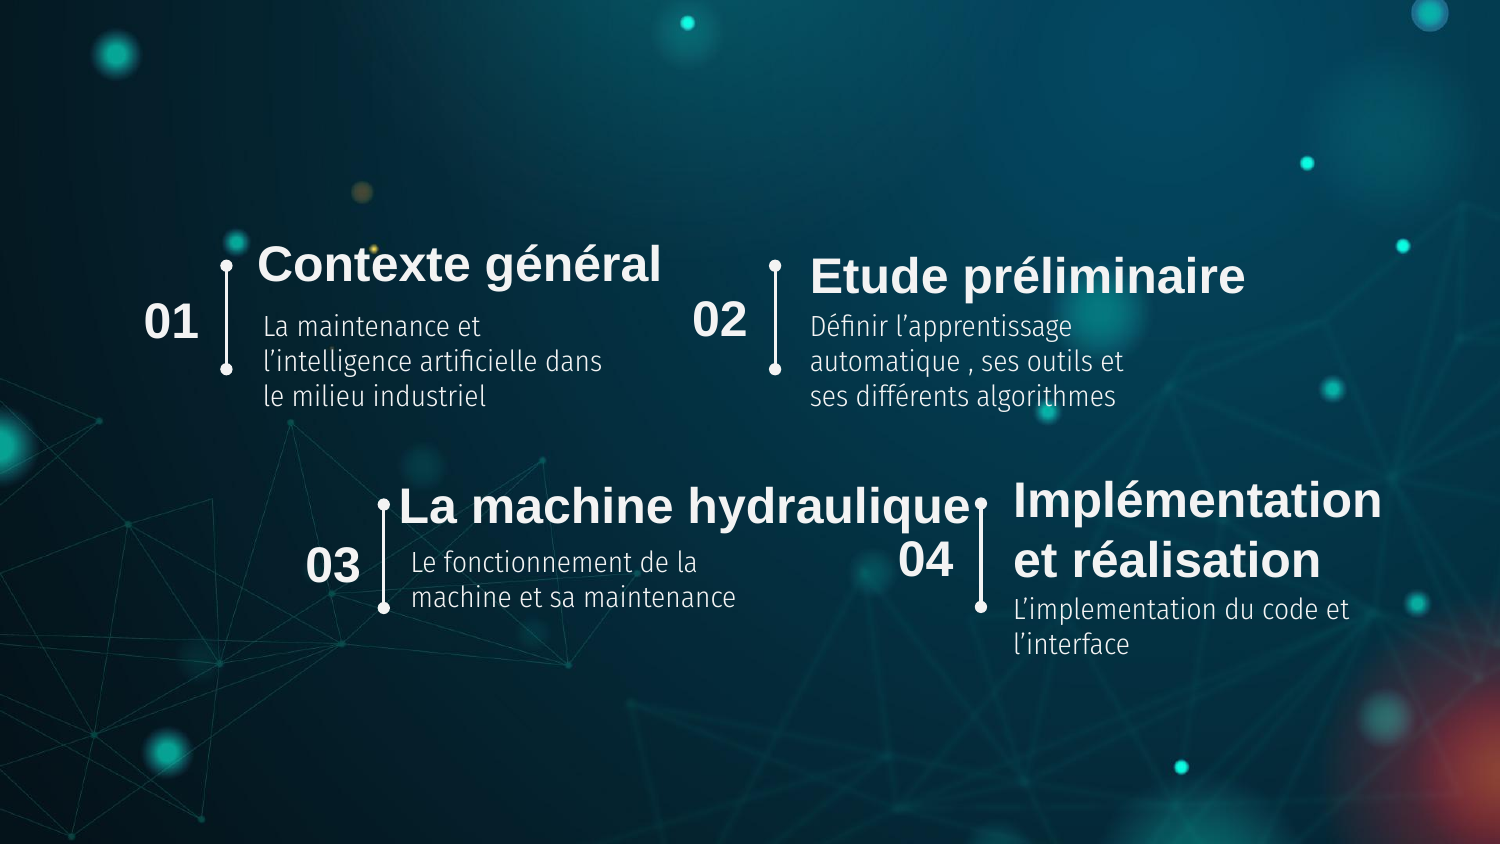

Etude préliminaire
# Contexte général
02
01
La maintenance et l’intelligence artificielle dans le milieu industriel
Définir l’apprentissage automatique , ses outils et ses différents algorithmes
La machine hydraulique
Implémentation et réalisation
04
03
Le fonctionnement de la machine et sa maintenance
L’implementation du code et l’interface